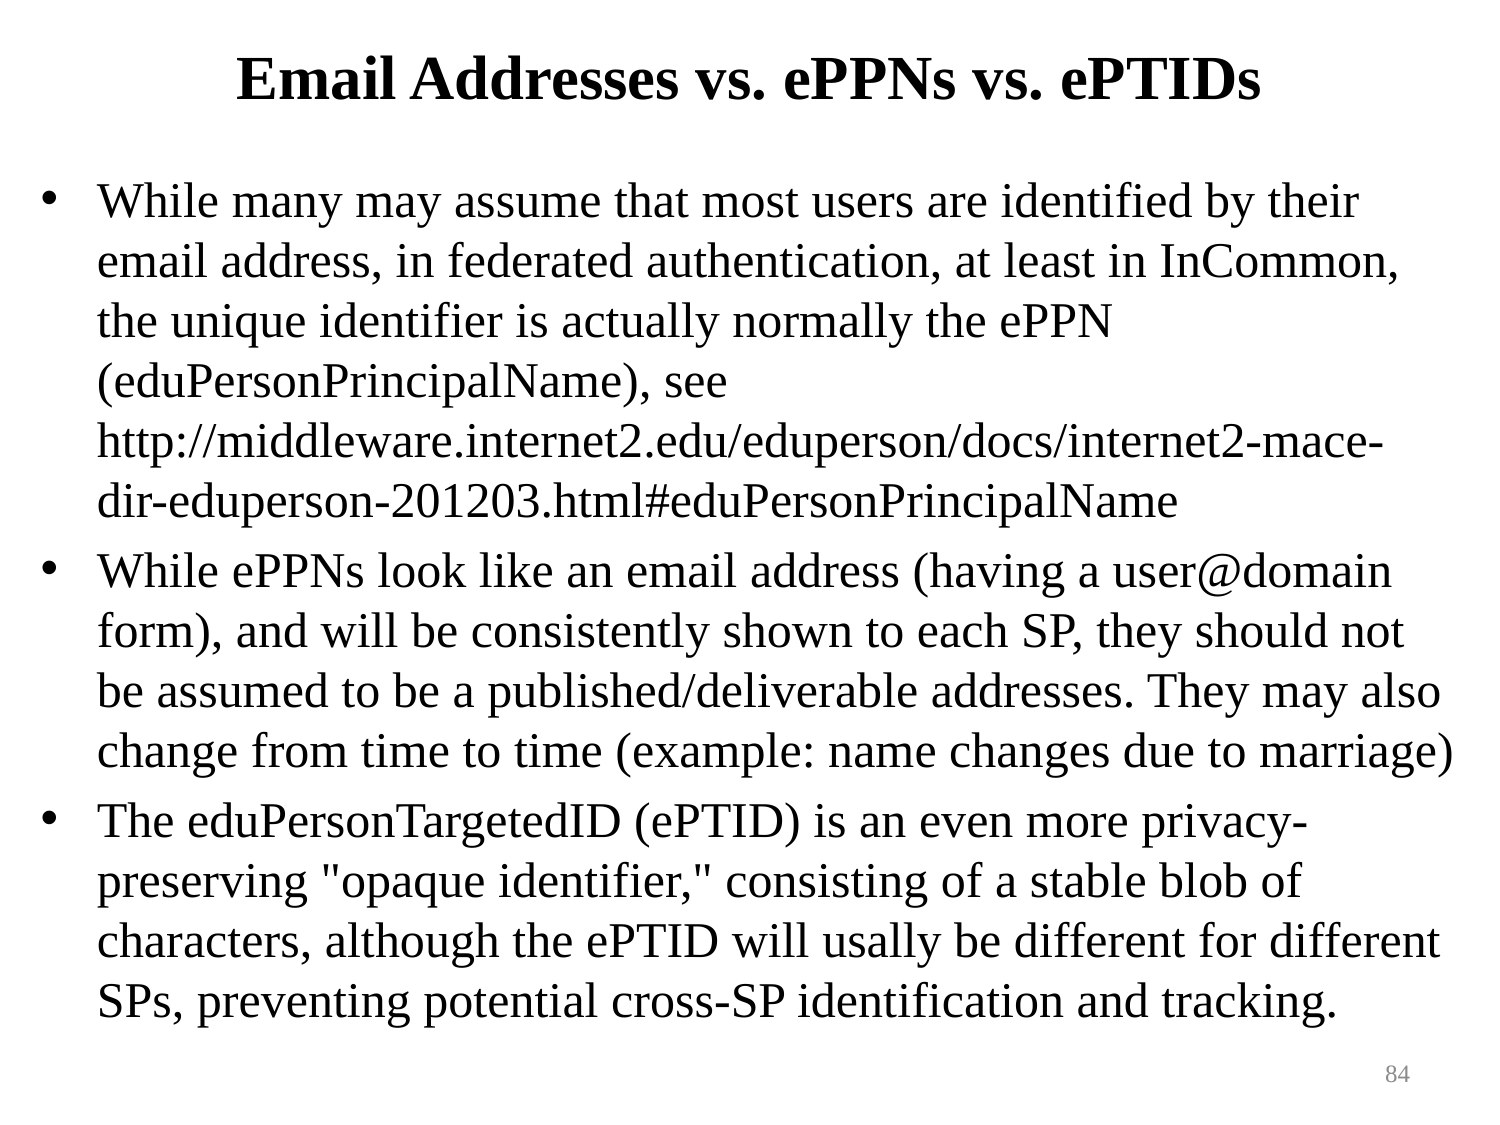

# Email Addresses vs. ePPNs vs. ePTIDs
While many may assume that most users are identified by their email address, in federated authentication, at least in InCommon, the unique identifier is actually normally the ePPN (eduPersonPrincipalName), see
http://middleware.internet2.edu/eduperson/docs/internet2-mace-dir-eduperson-201203.html#eduPersonPrincipalName
While ePPNs look like an email address (having a user@domain form), and will be consistently shown to each SP, they should not be assumed to be a published/deliverable addresses. They may also change from time to time (example: name changes due to marriage)
The eduPersonTargetedID (ePTID) is an even more privacy-preserving "opaque identifier," consisting of a stable blob of characters, although the ePTID will usally be different for different SPs, preventing potential cross-SP identification and tracking.
84